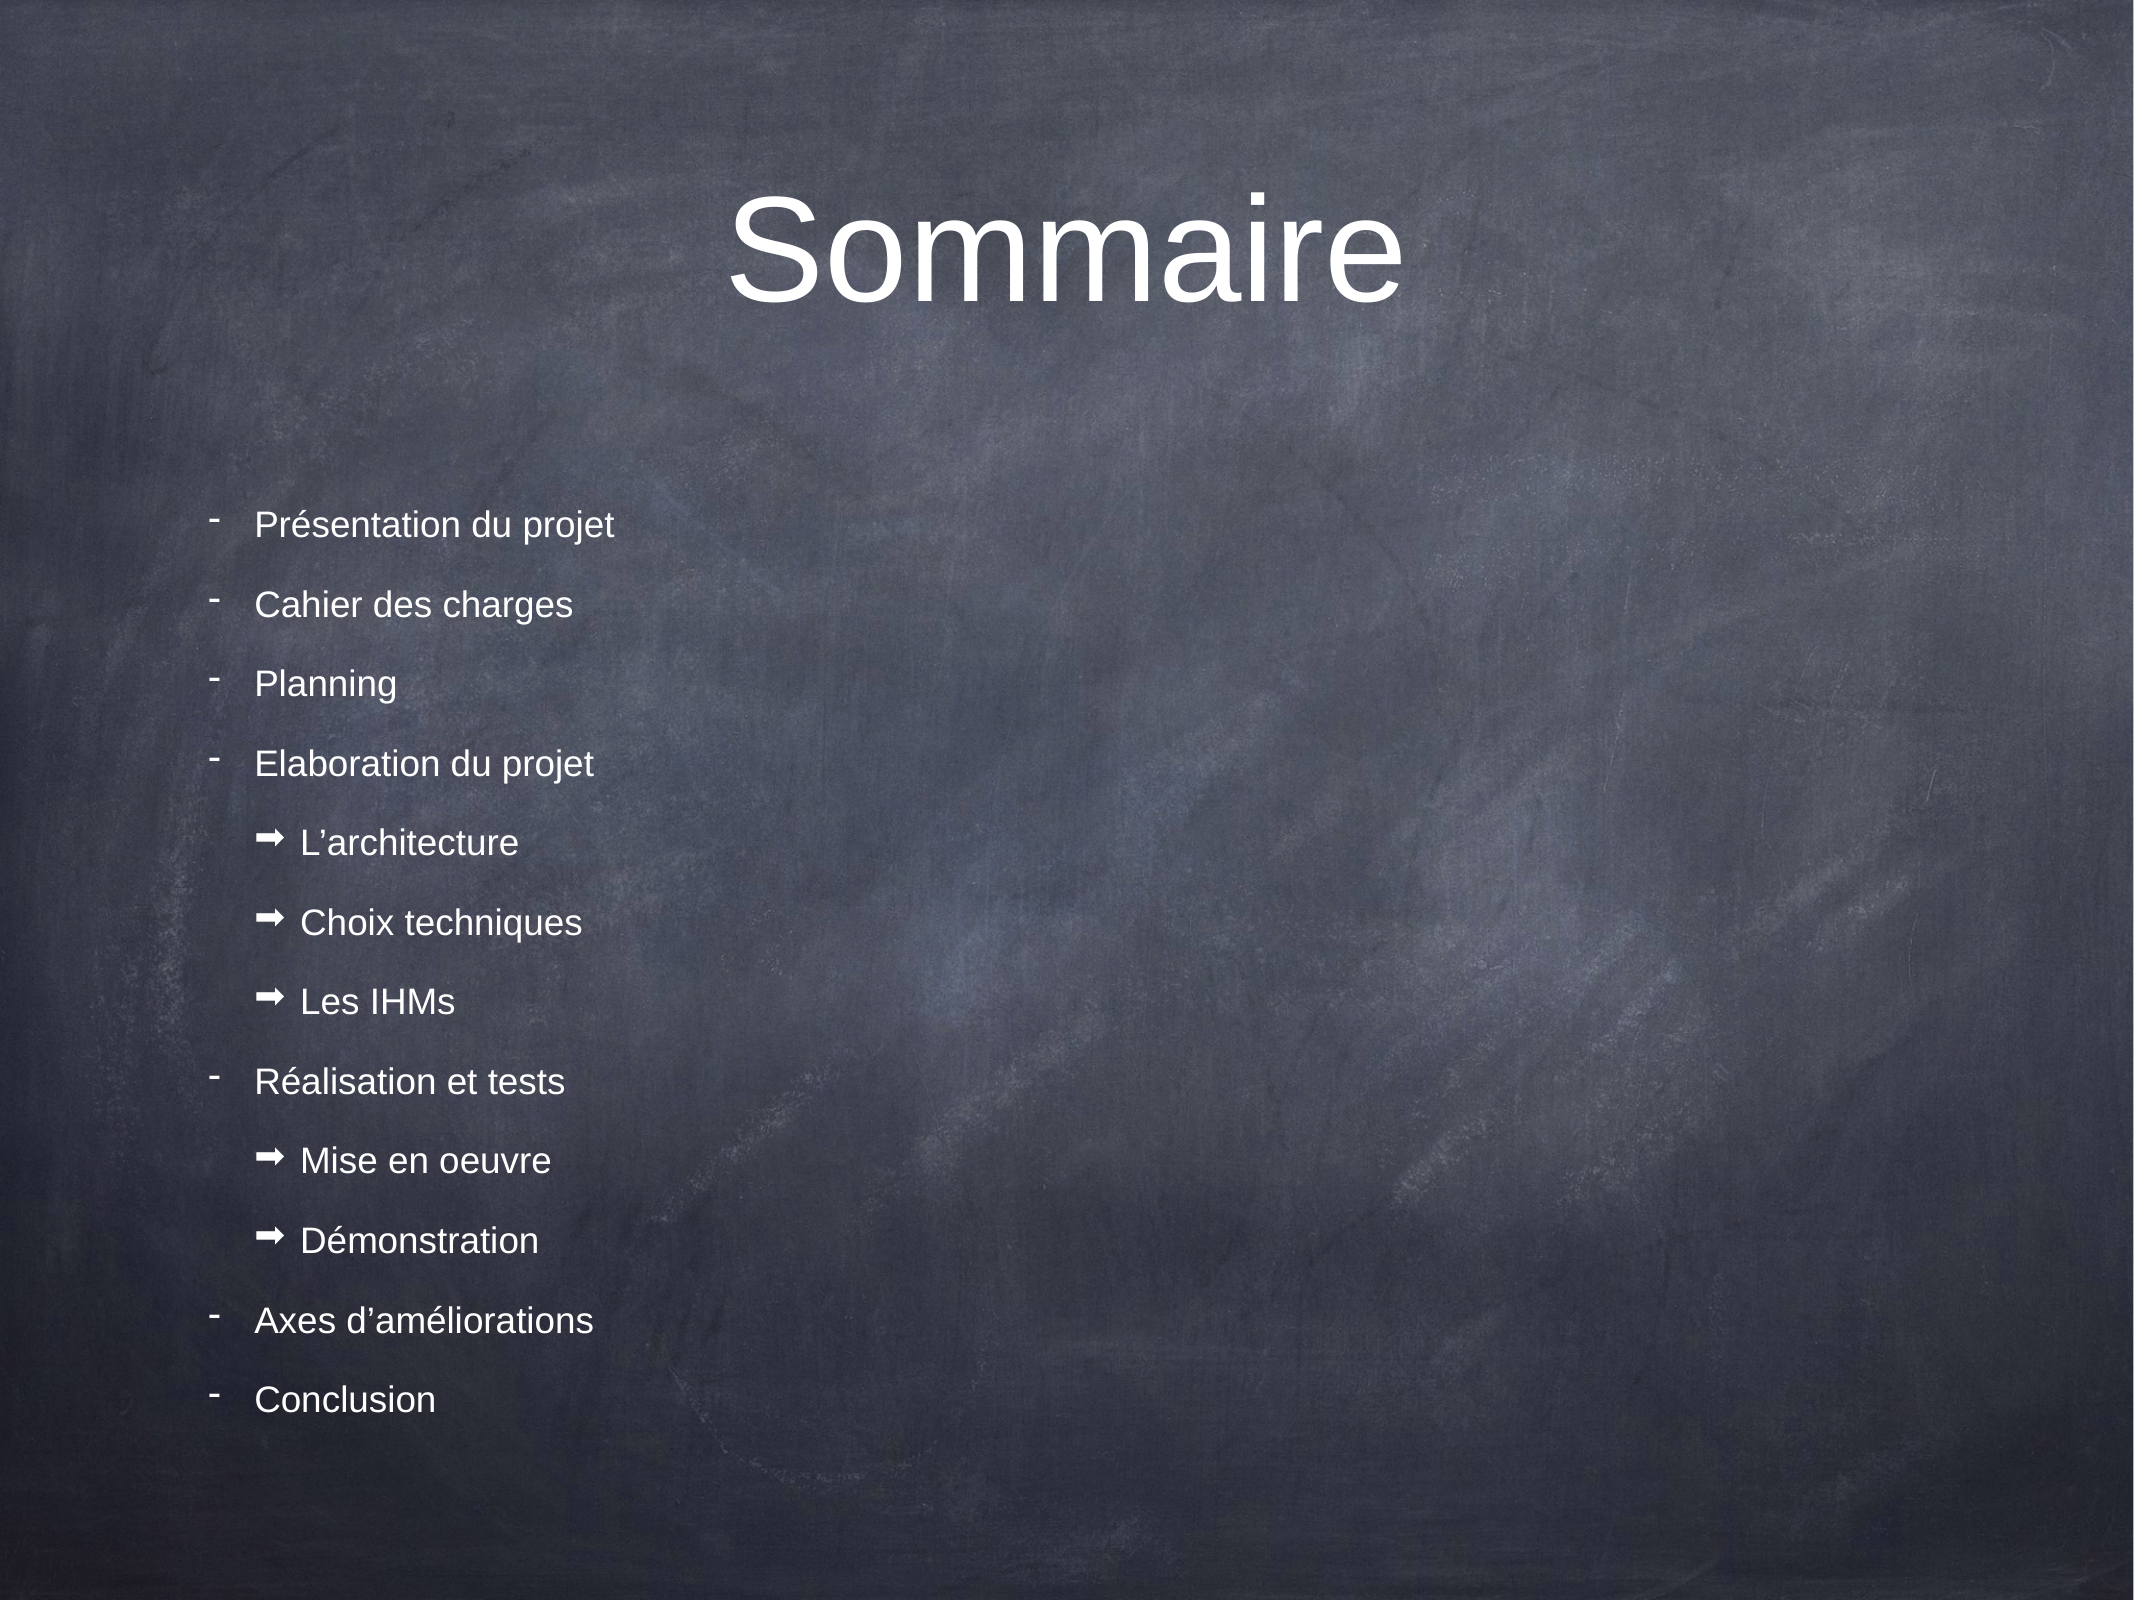

# Sommaire
Présentation du projet
Cahier des charges
Planning
Elaboration du projet
L’architecture
Choix techniques
Les IHMs
Réalisation et tests
Mise en oeuvre
Démonstration
Axes d’améliorations
Conclusion
2